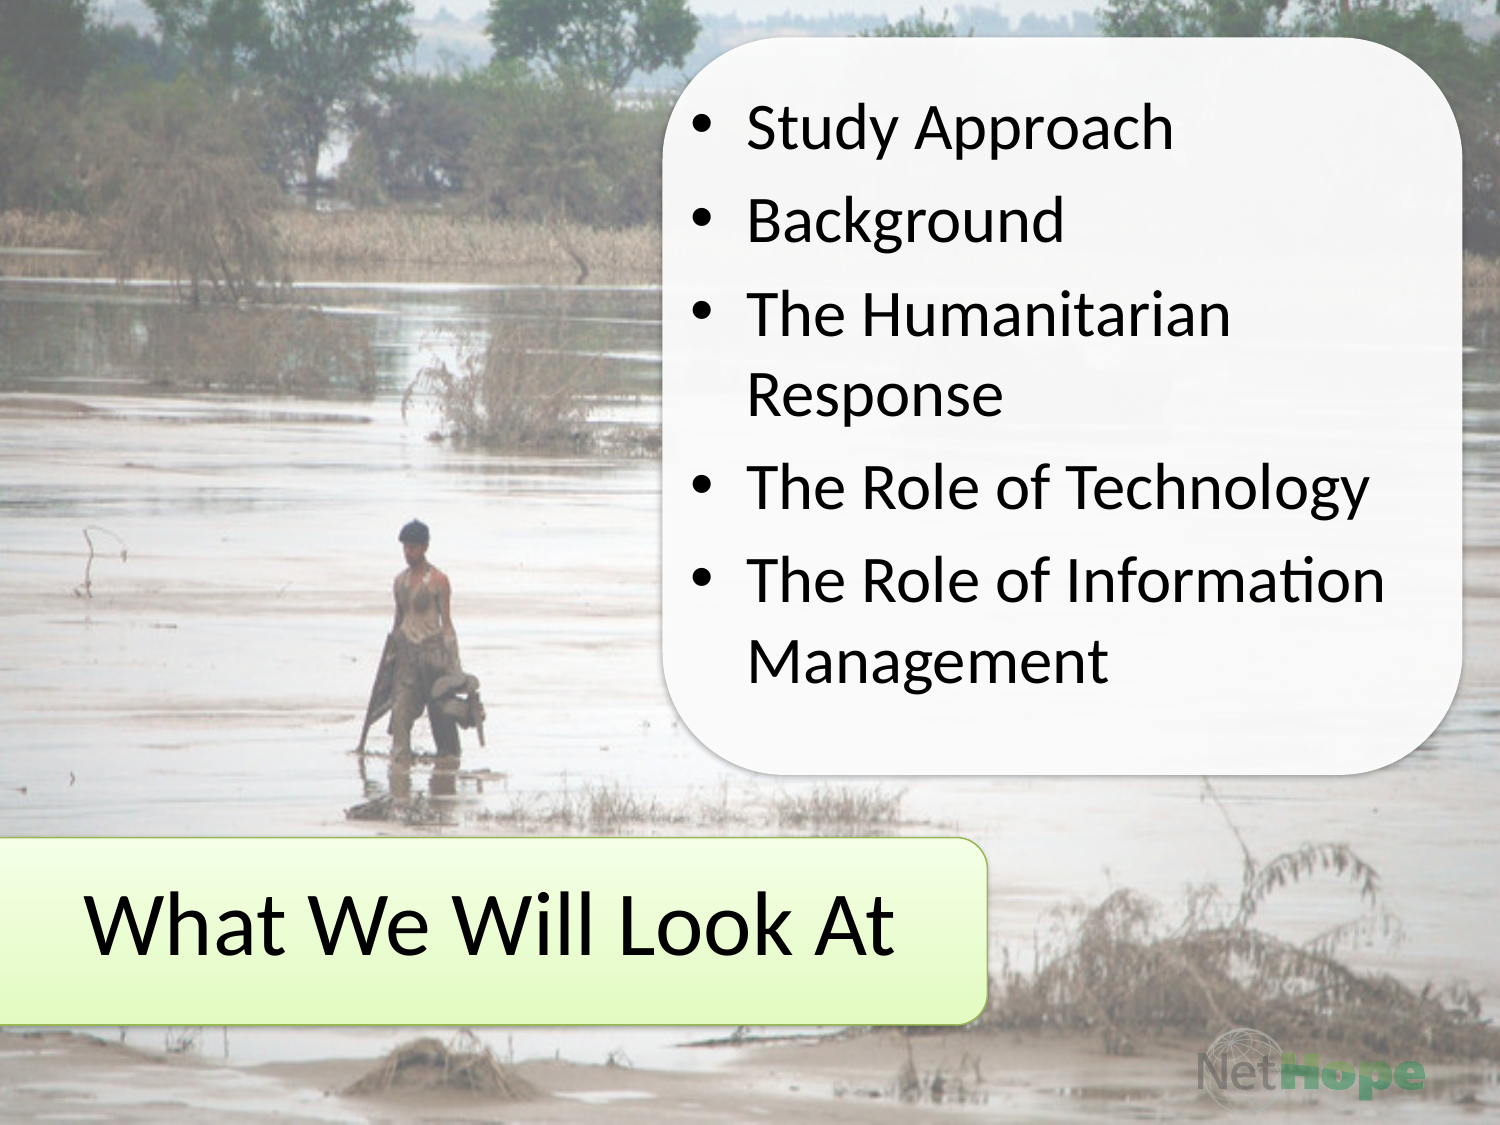

Study Approach
Background
The Humanitarian Response
The Role of Technology
The Role of Information Management

What We Will Look At